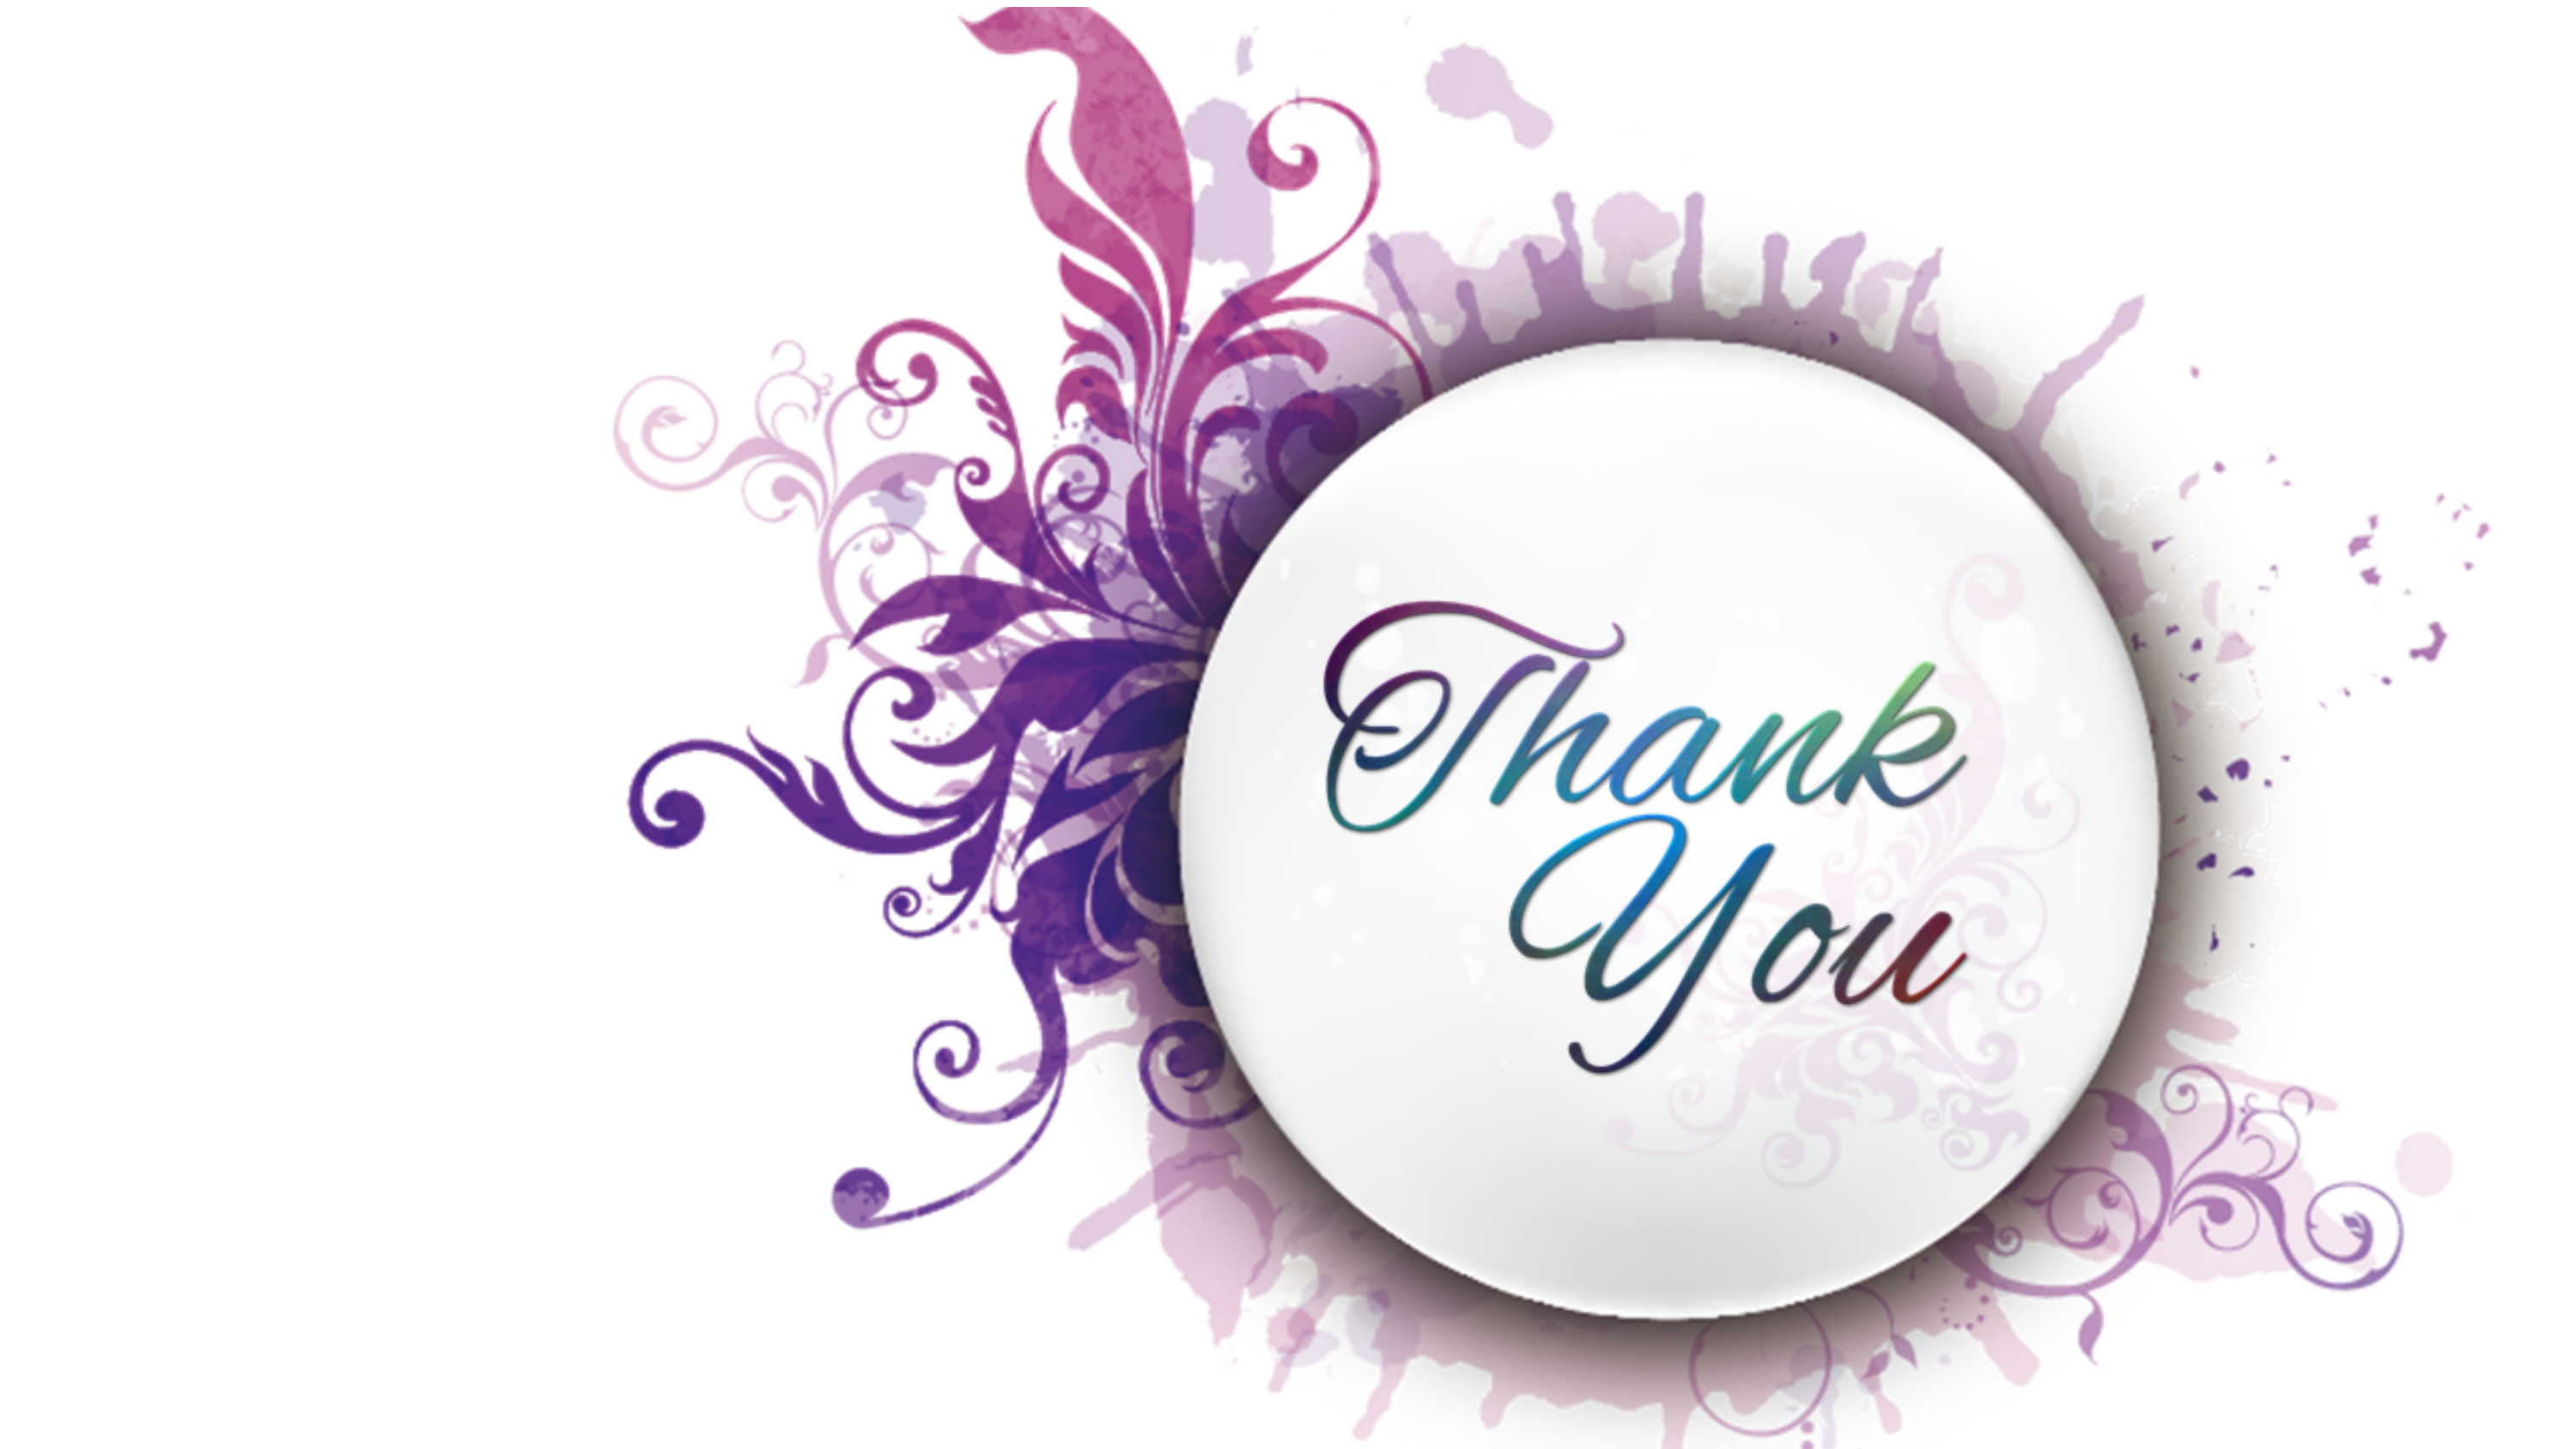

The image is a project title slide of a document titled "Fashion Recommendation System Using Social Media Website" from the Guru Nanak Institute of Technology. The title is written in red and black text on a white background. Below the title, there is a subtitle that reads "Department of Computer Science and Engineering".

The subtitle reads "Under the guidance of Ms. P.Anusha Assistant professor". Below the subtitle, there are three team members listed - Nikhil Saradhi Kandula , Sravan Rao Kokkirala, and Tejesh Marisetty. The team members are written in black text.

At the bottom of the slide, there has the logo of the institute of technology, which is a red circle with the letters "GNIT" in the center. The logo is a stylized image of a computer monitor with a blue and white color scheme.